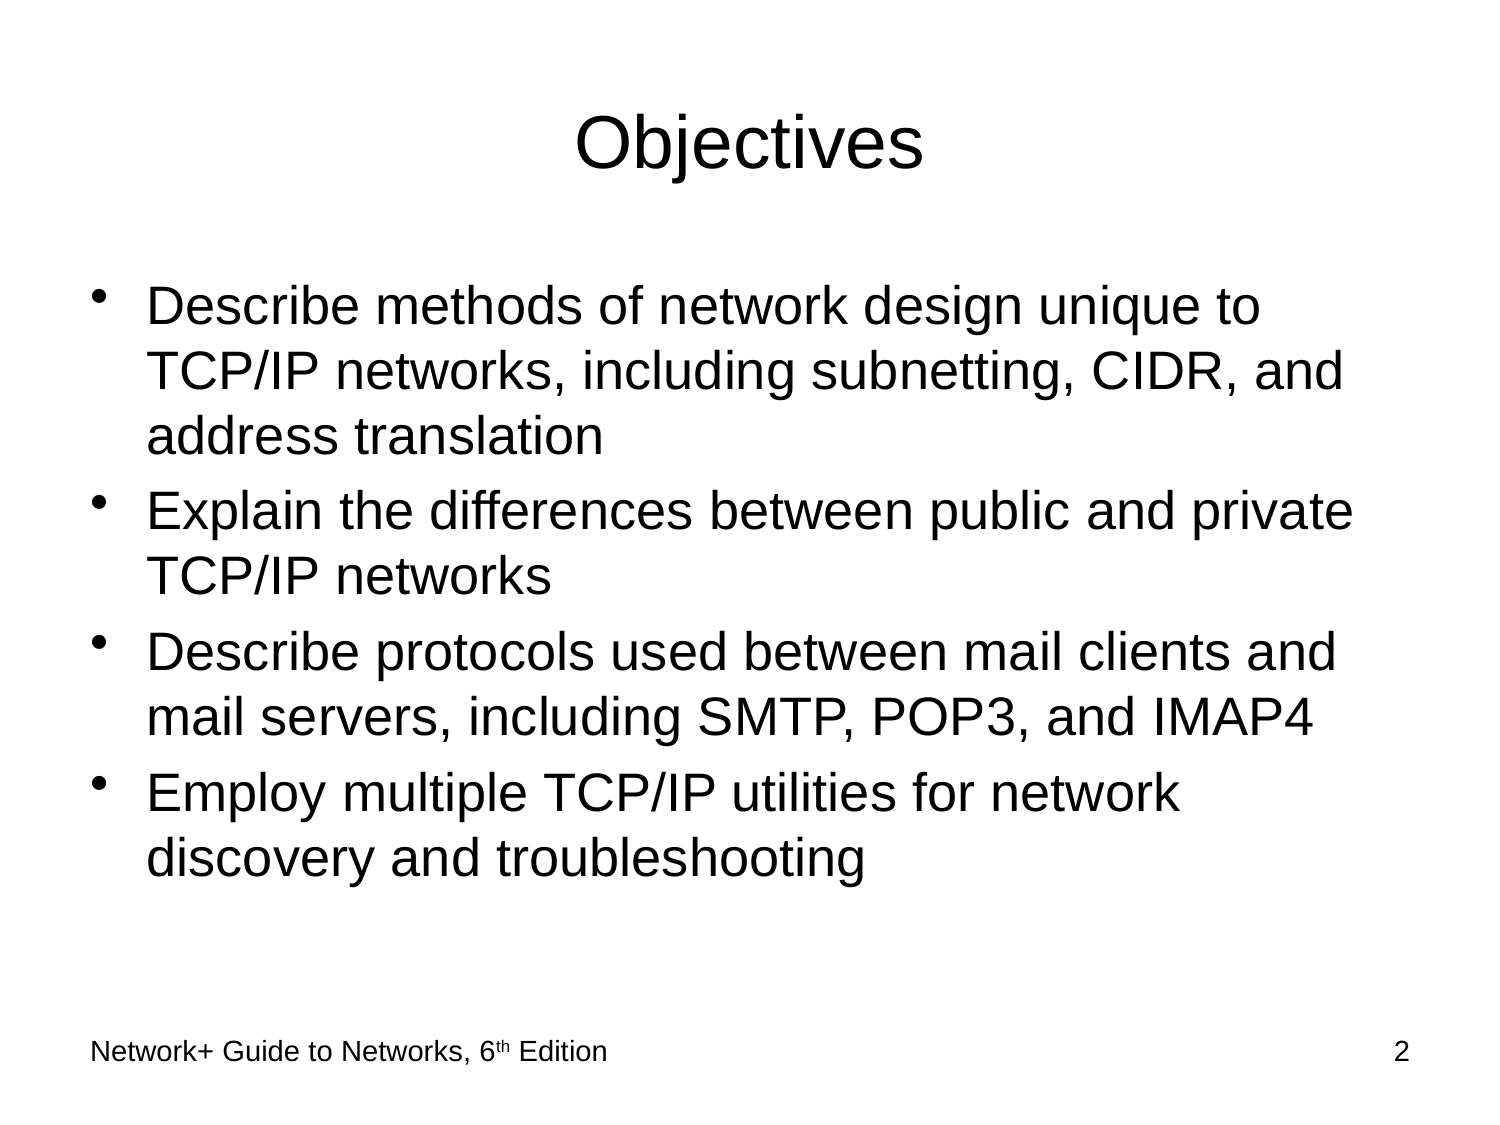

# Objectives
Describe methods of network design unique to TCP/IP networks, including subnetting, CIDR, and address translation
Explain the differences between public and private TCP/IP networks
Describe protocols used between mail clients and mail servers, including SMTP, POP3, and IMAP4
Employ multiple TCP/IP utilities for network discovery and troubleshooting
Network+ Guide to Networks, 6th Edition
2